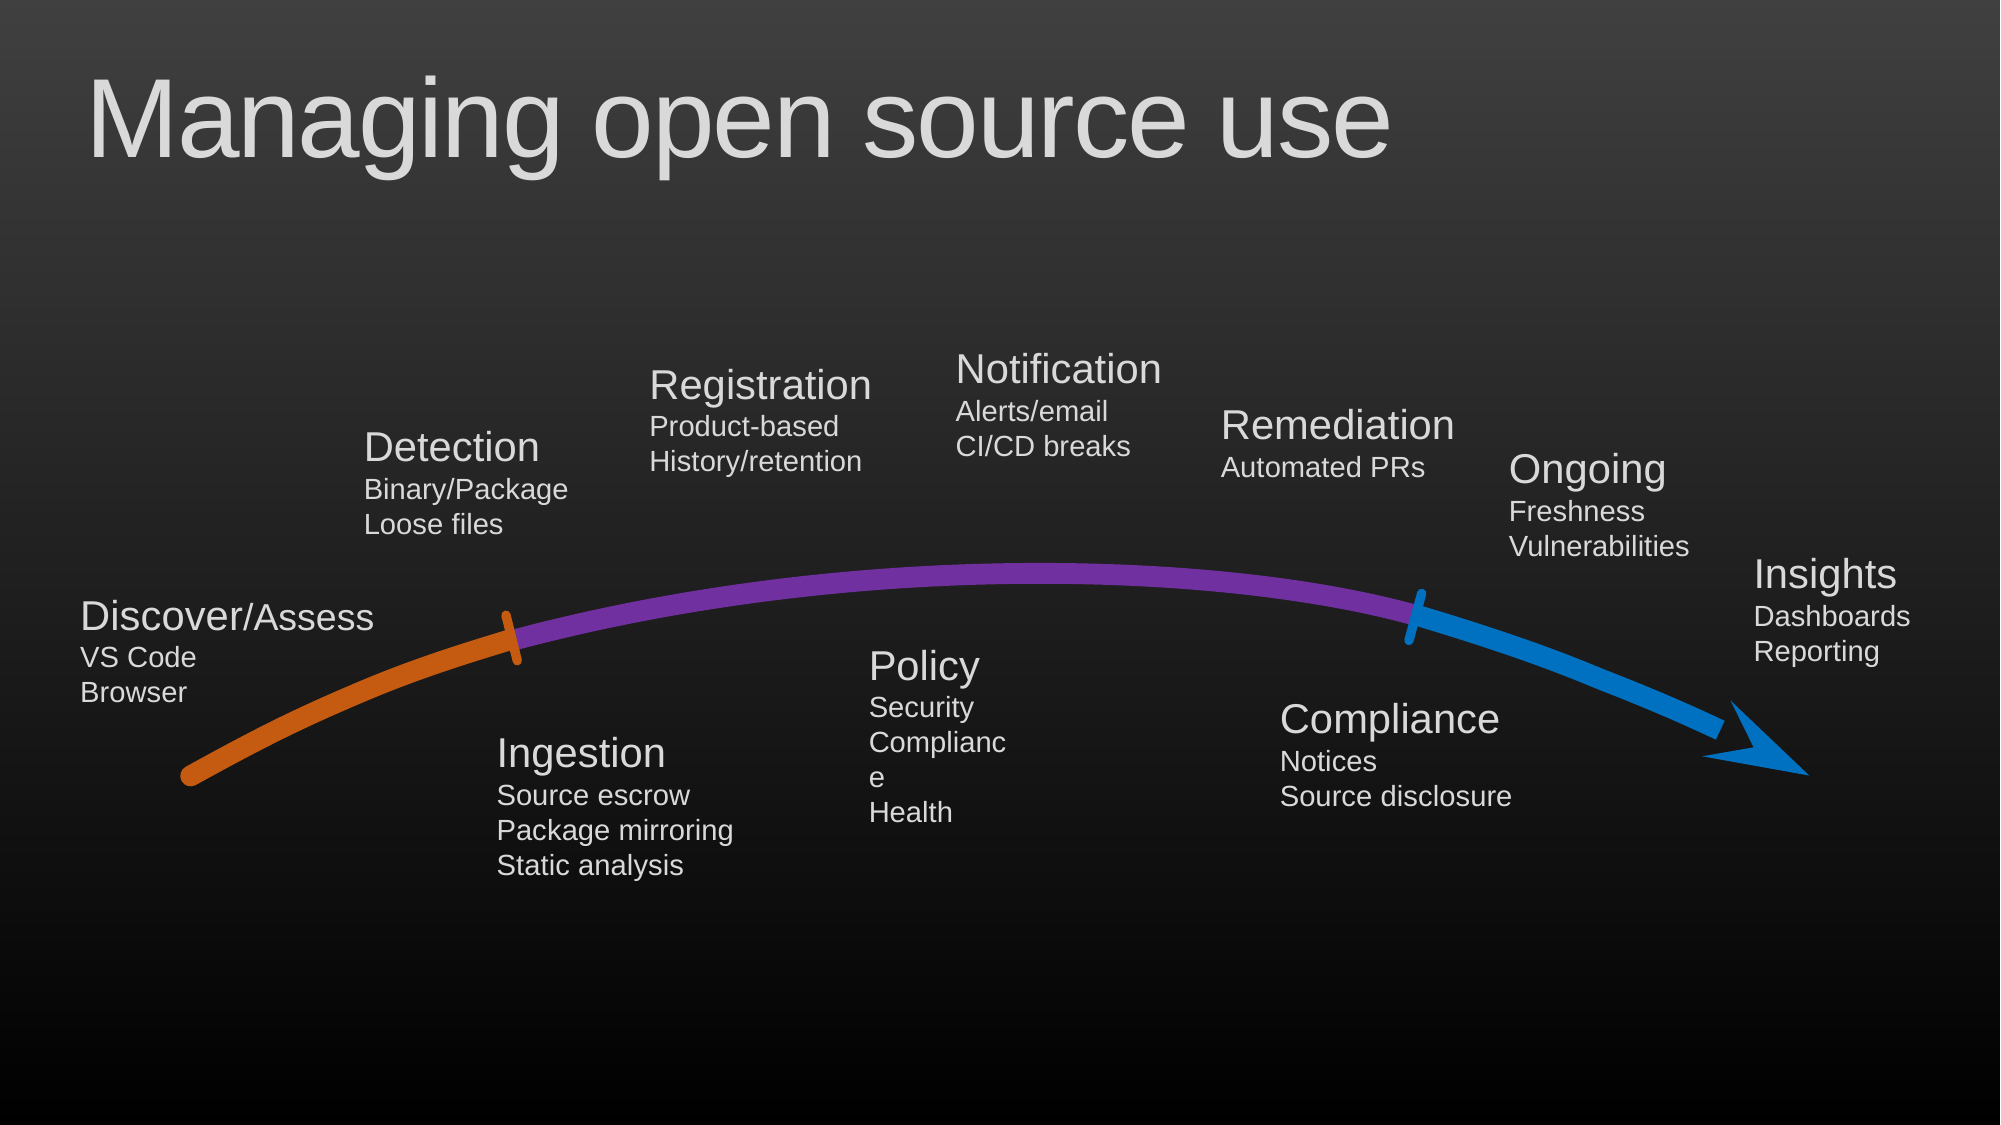

# Managing open source use
Notification
Alerts/email
CI/CD breaks
Registration
Product-based
History/retention
Remediation
Automated PRs

Detection
Binary/Package
Loose files
Ongoing
Freshness
Vulnerabilities
Insights
Dashboards
Reporting

Discover/Assess
VS Code
Browser

Policy
Security
Compliance
Health

Compliance
Notices
Source disclosure
Ingestion
Source escrow
Package mirroring
Static analysis